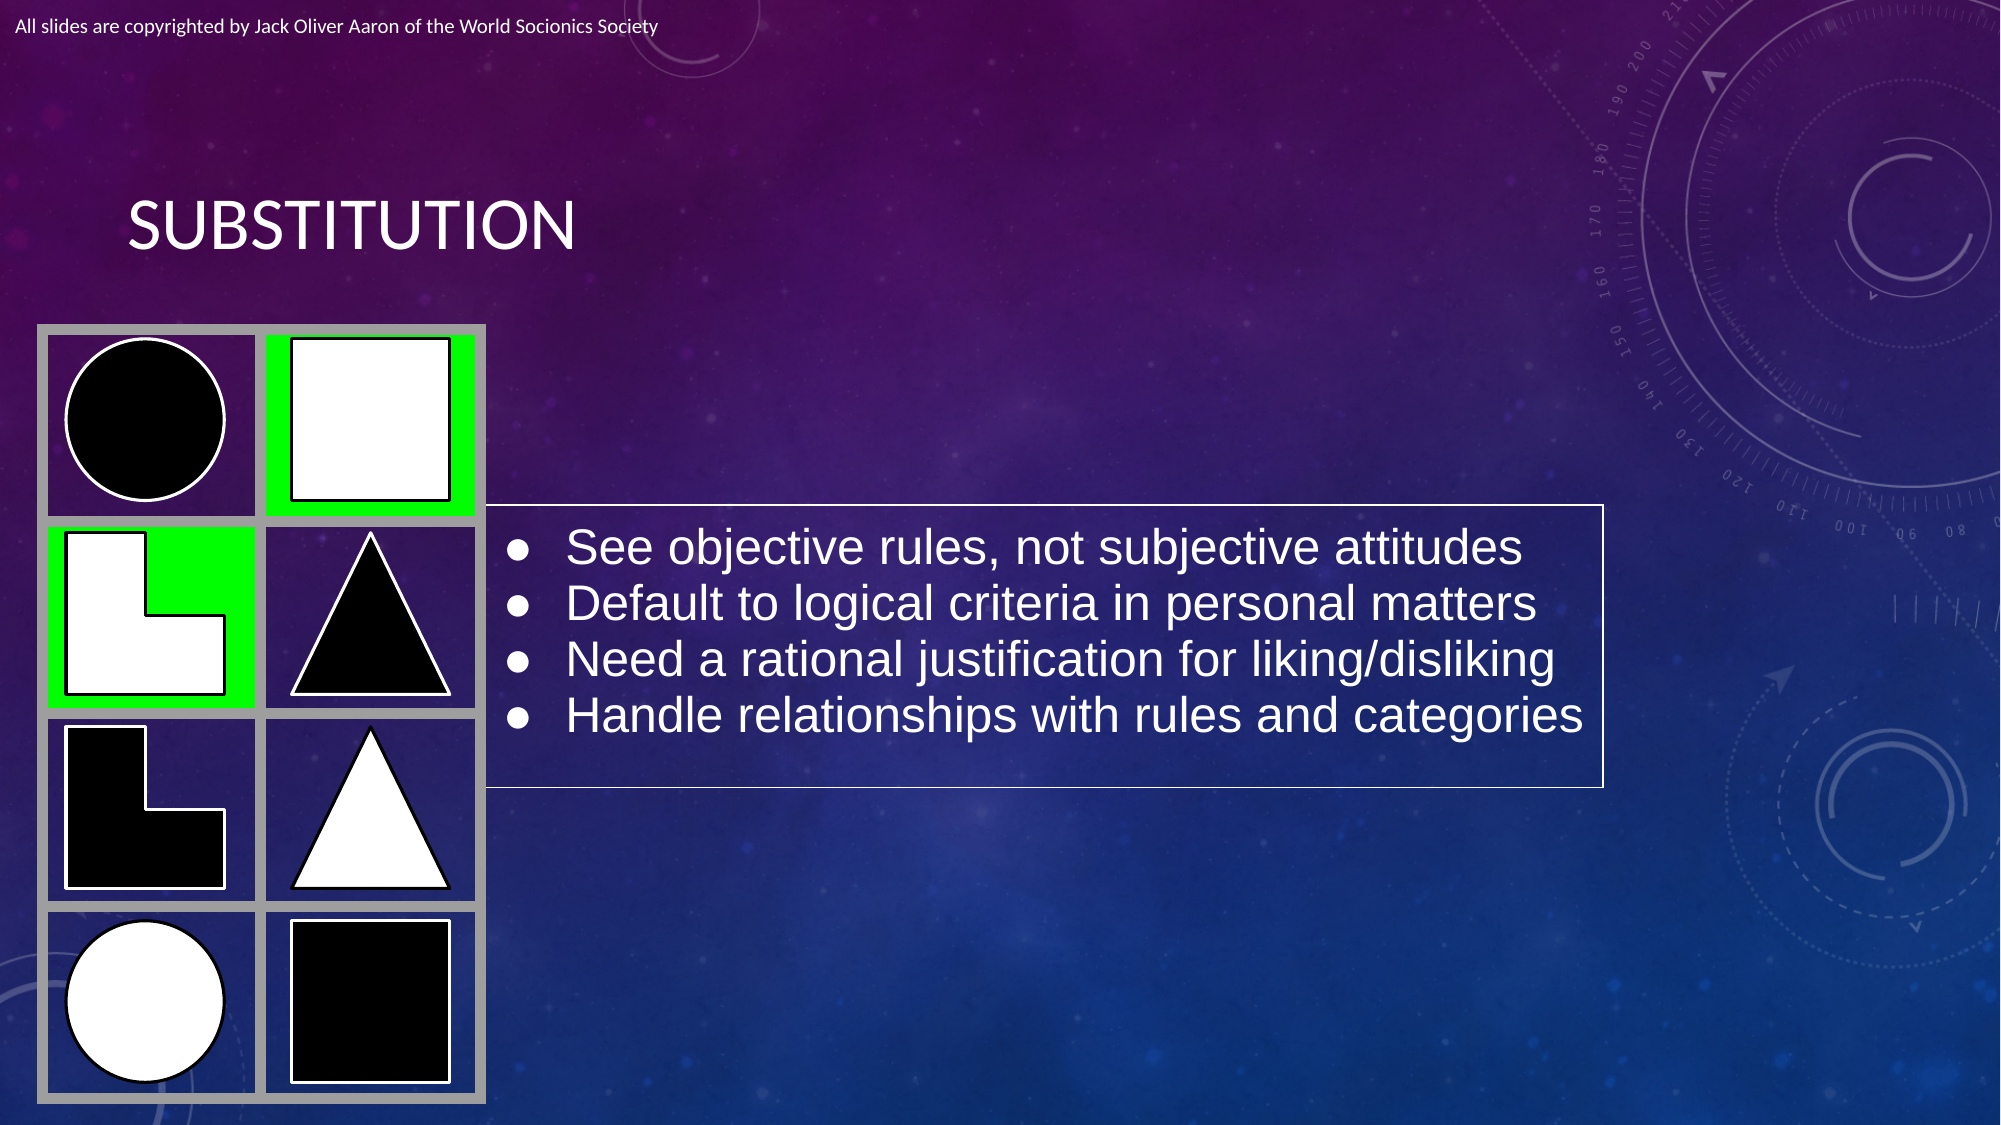

All slides are copyrighted by Jack Oliver Aaron of the World Socionics Society
# SUBSTITUTION
|  |  |
| --- | --- |
|  |  |
|  |  |
|  |  |

| See objective rules, not subjective attitudes Default to logical criteria in personal matters Need a rational justification for liking/disliking Handle relationships with rules and categories |
| --- |